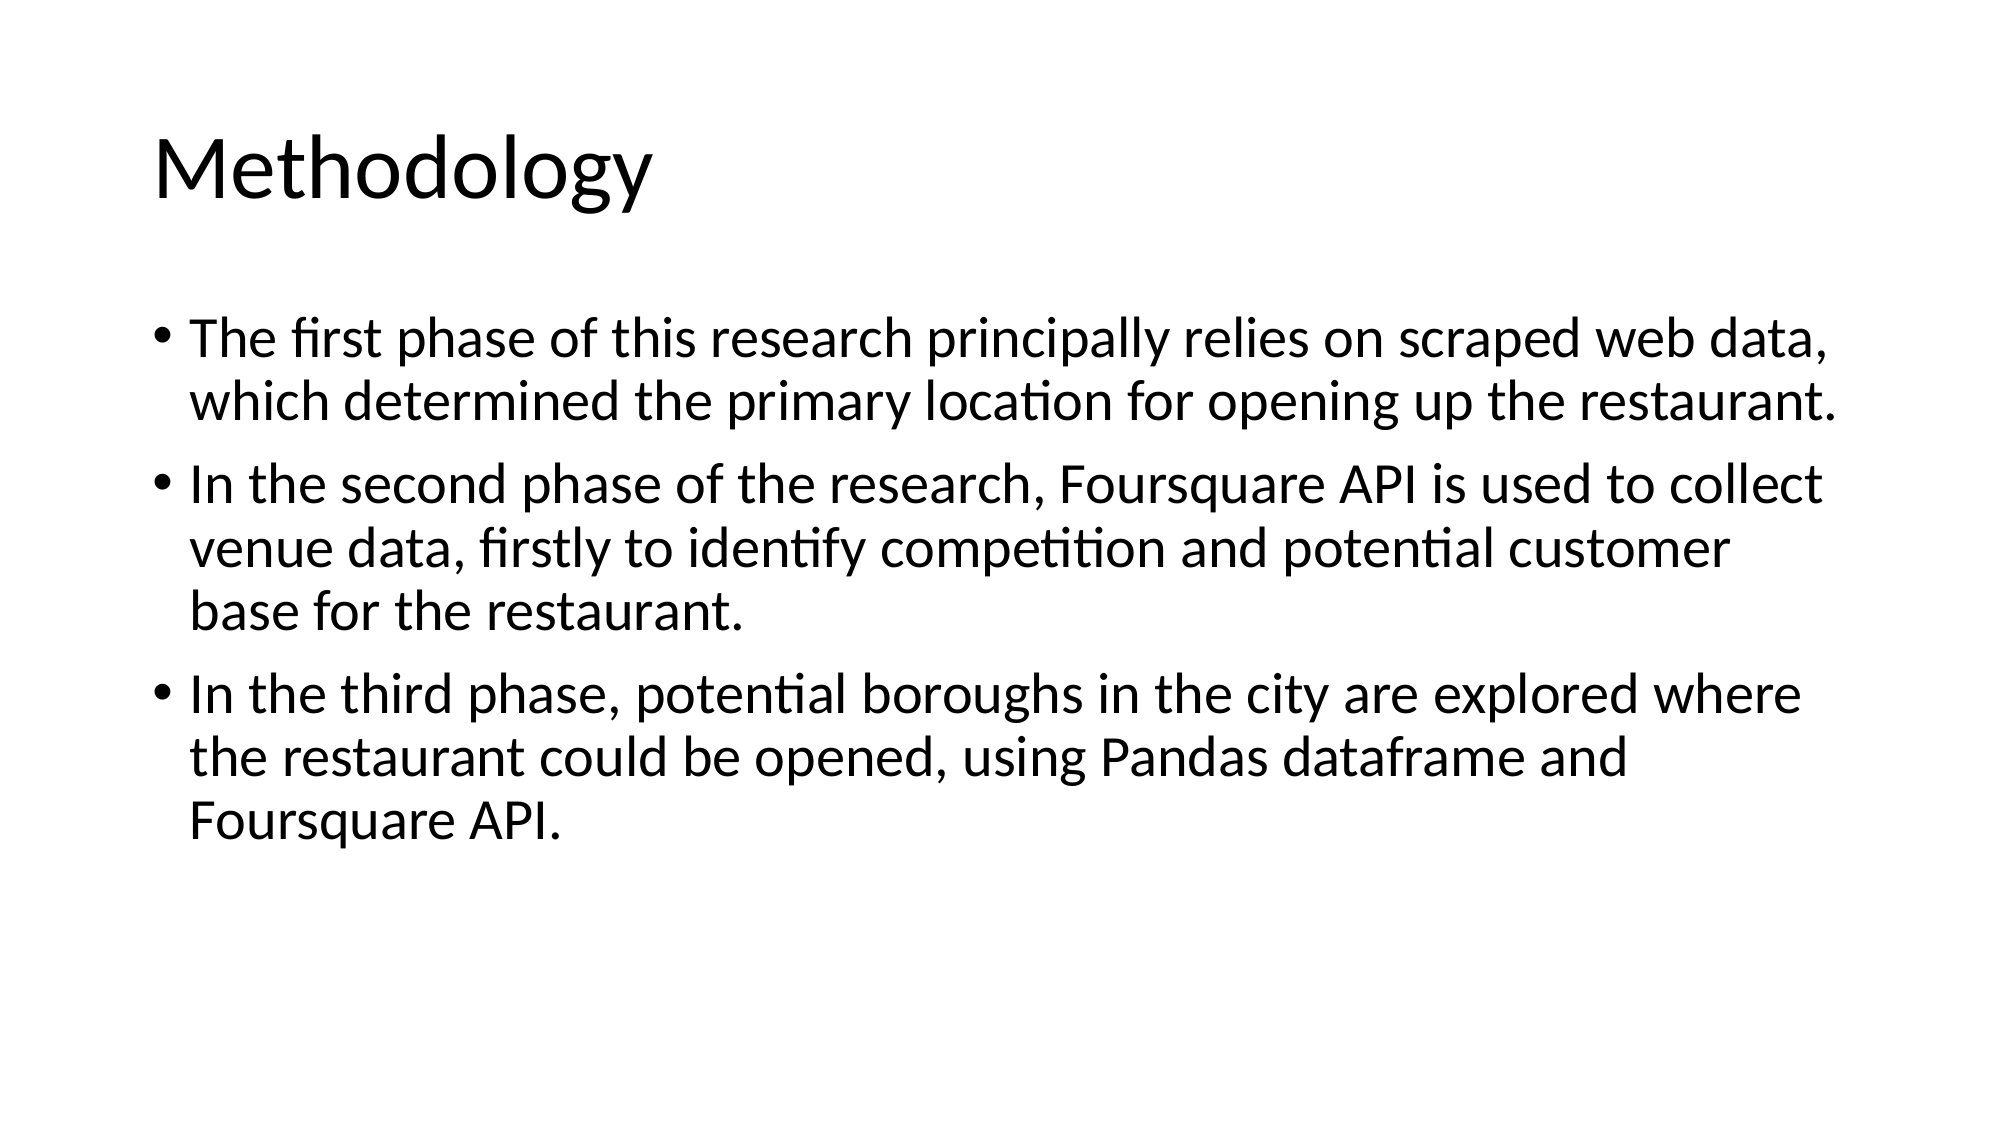

# Methodology
The first phase of this research principally relies on scraped web data, which determined the primary location for opening up the restaurant.
In the second phase of the research, Foursquare API is used to collect venue data, firstly to identify competition and potential customer base for the restaurant.
In the third phase, potential boroughs in the city are explored where the restaurant could be opened, using Pandas dataframe and Foursquare API.